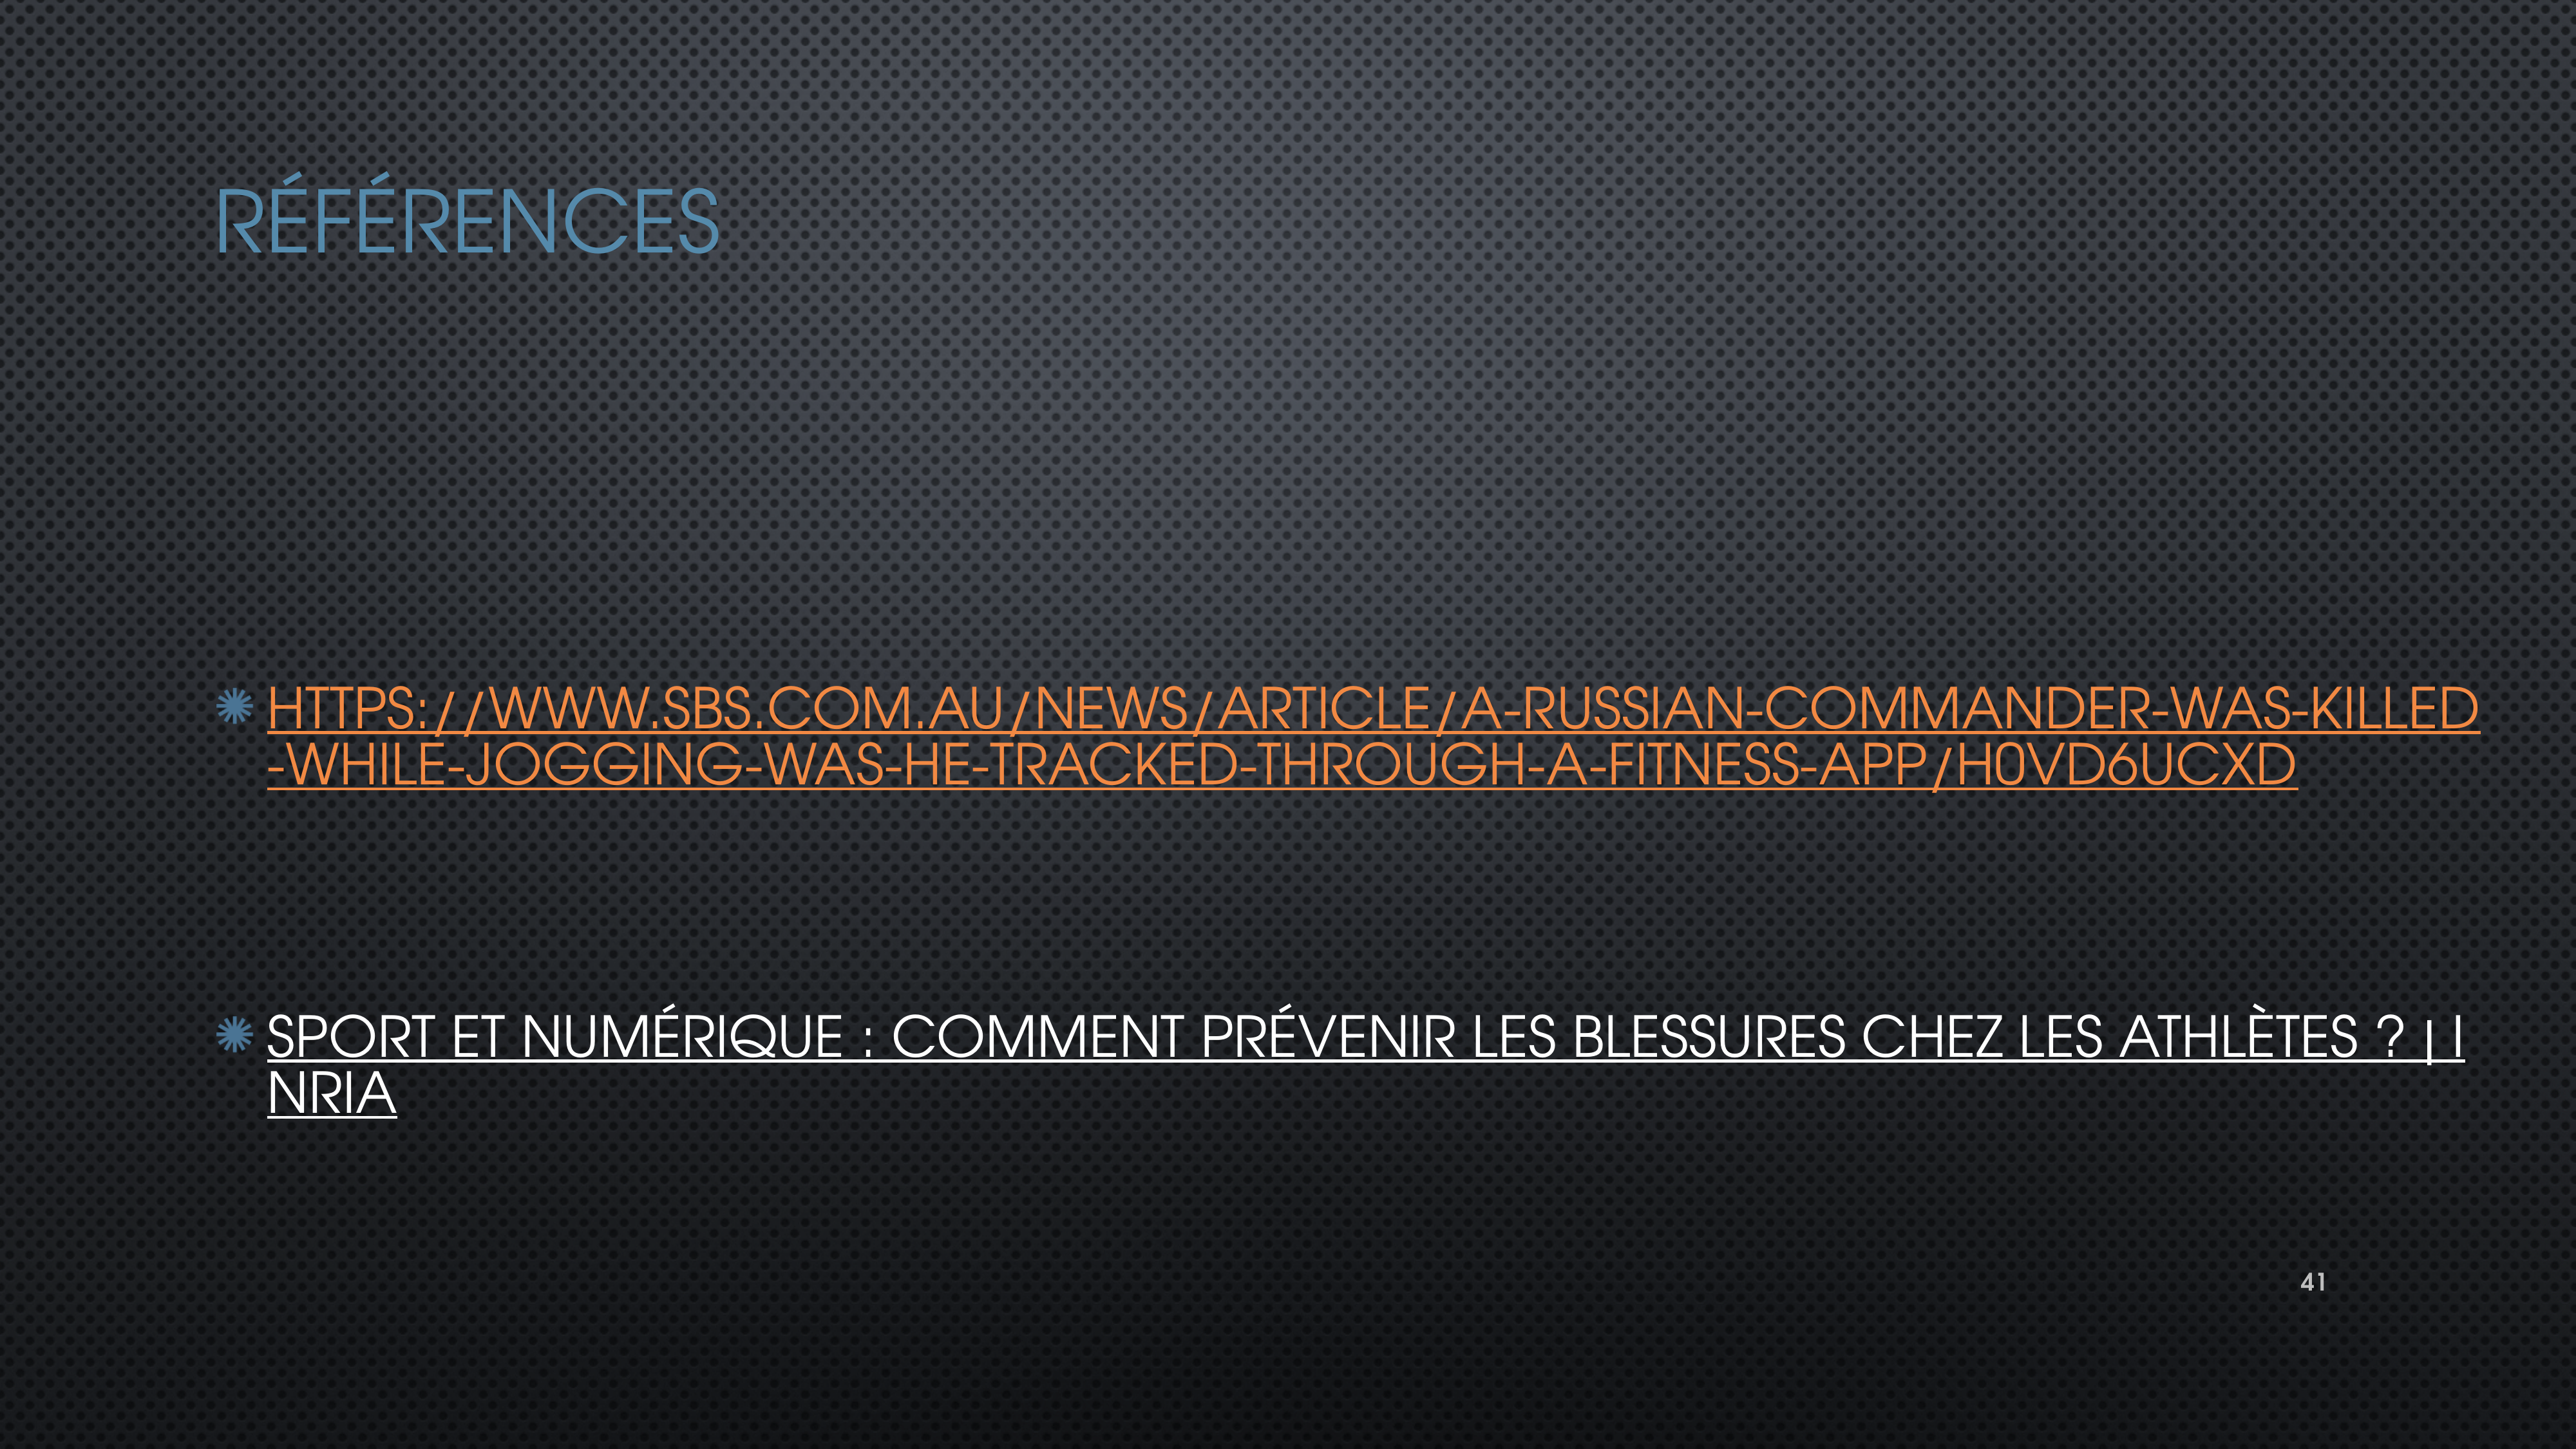

# Références
https://www.sbs.com.au/news/article/a-russian-commander-was-killed-while-jogging-was-he-tracked-through-a-fitness-app/h0vd6ucxd

Sport et numérique : comment prévenir les blessures chez les athlètes ? | Inria
41